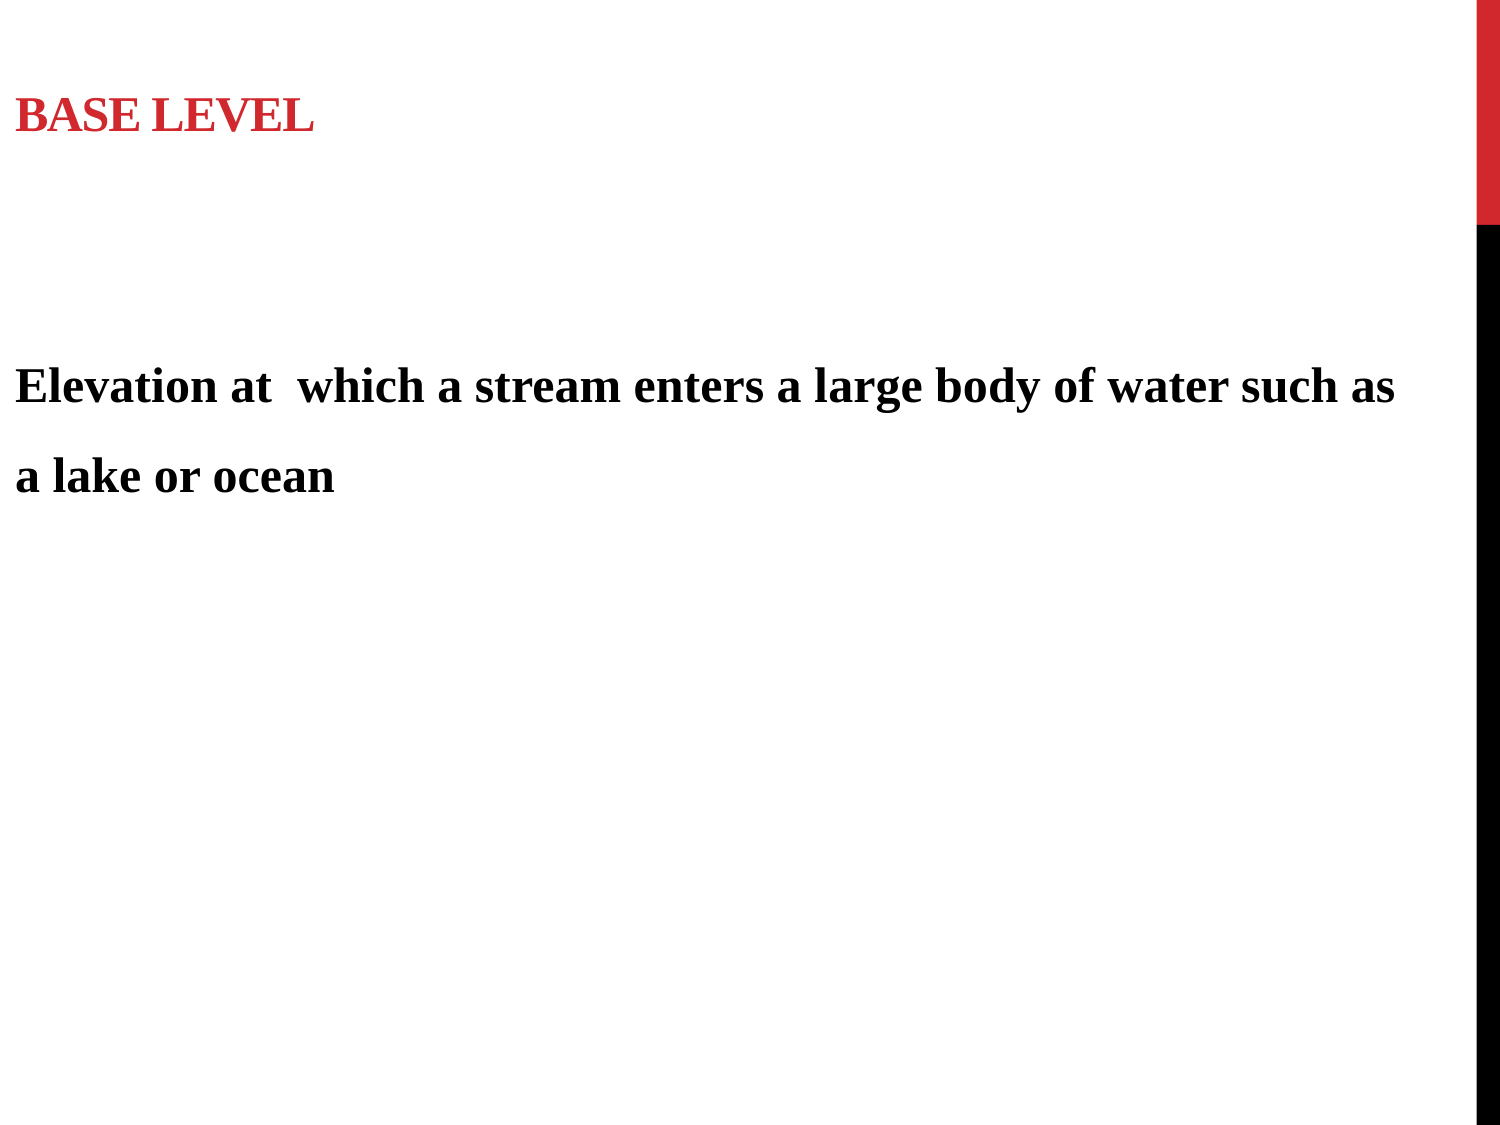

# Base level
Elevation at  which a stream enters a large body of water such as a lake or ocean